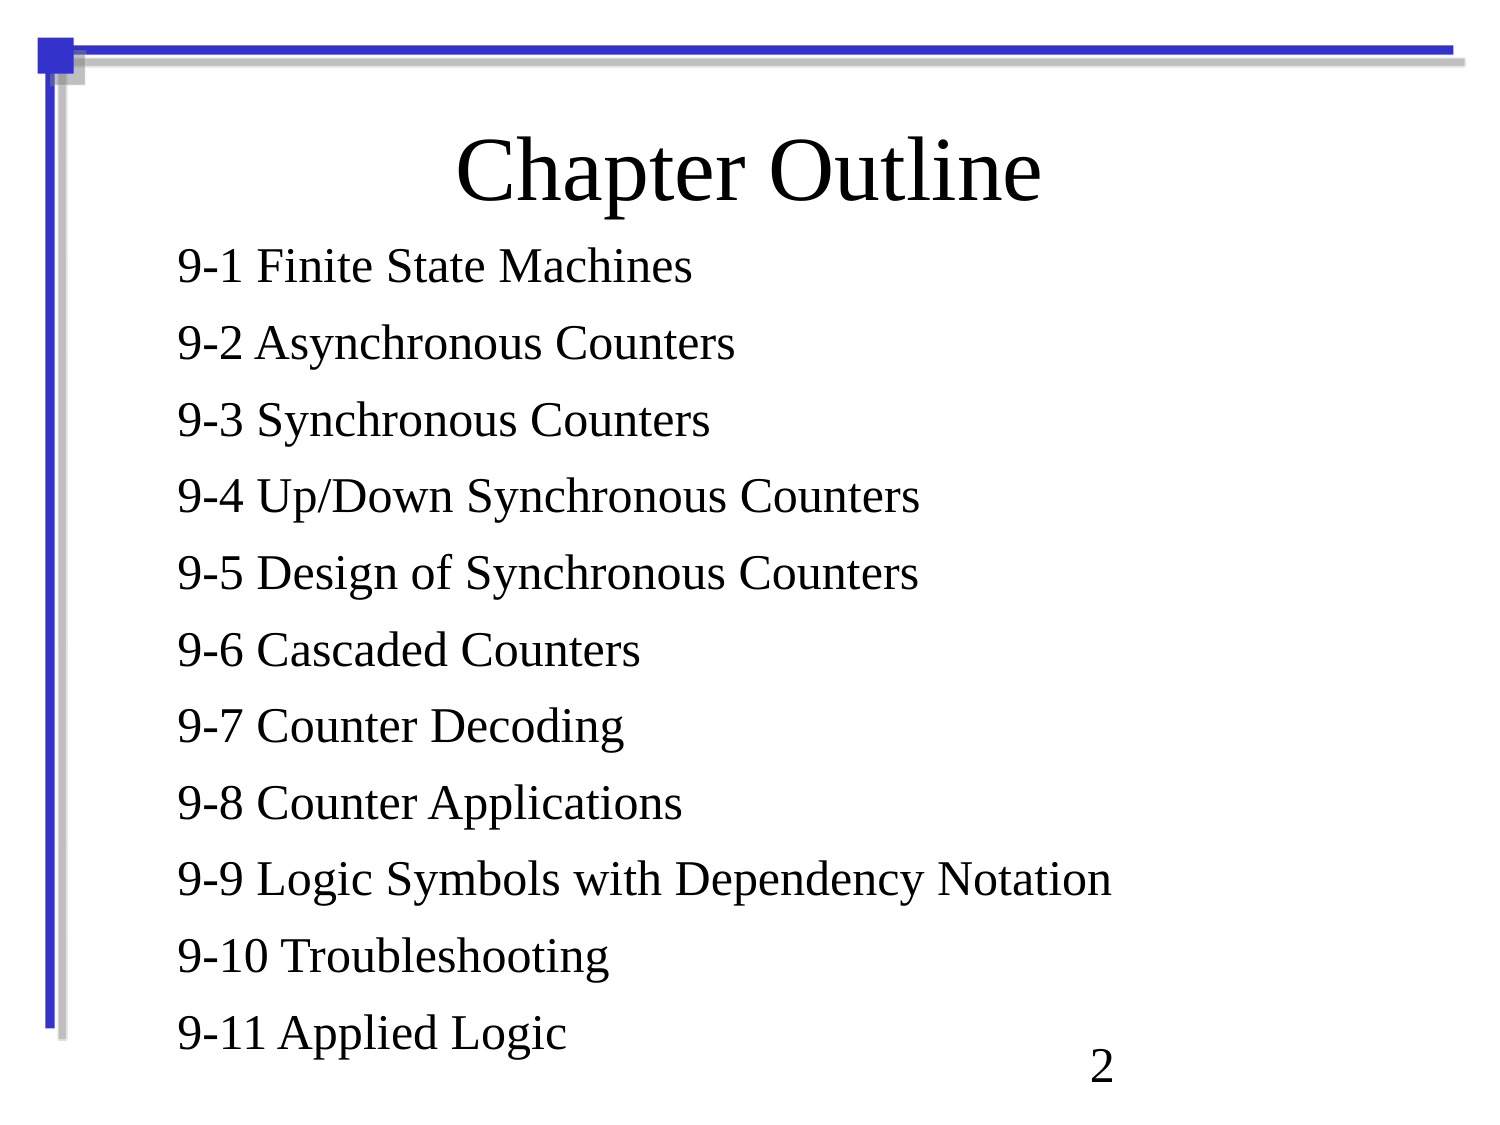

# Chapter Outline
9-1 Finite State Machines
9-2 Asynchronous Counters
9-3 Synchronous Counters
9-4 Up/Down Synchronous Counters
9-5 Design of Synchronous Counters
9-6 Cascaded Counters
9-7 Counter Decoding
9-8 Counter Applications
9-9 Logic Symbols with Dependency Notation
9-10 Troubleshooting
9-11 Applied Logic
2